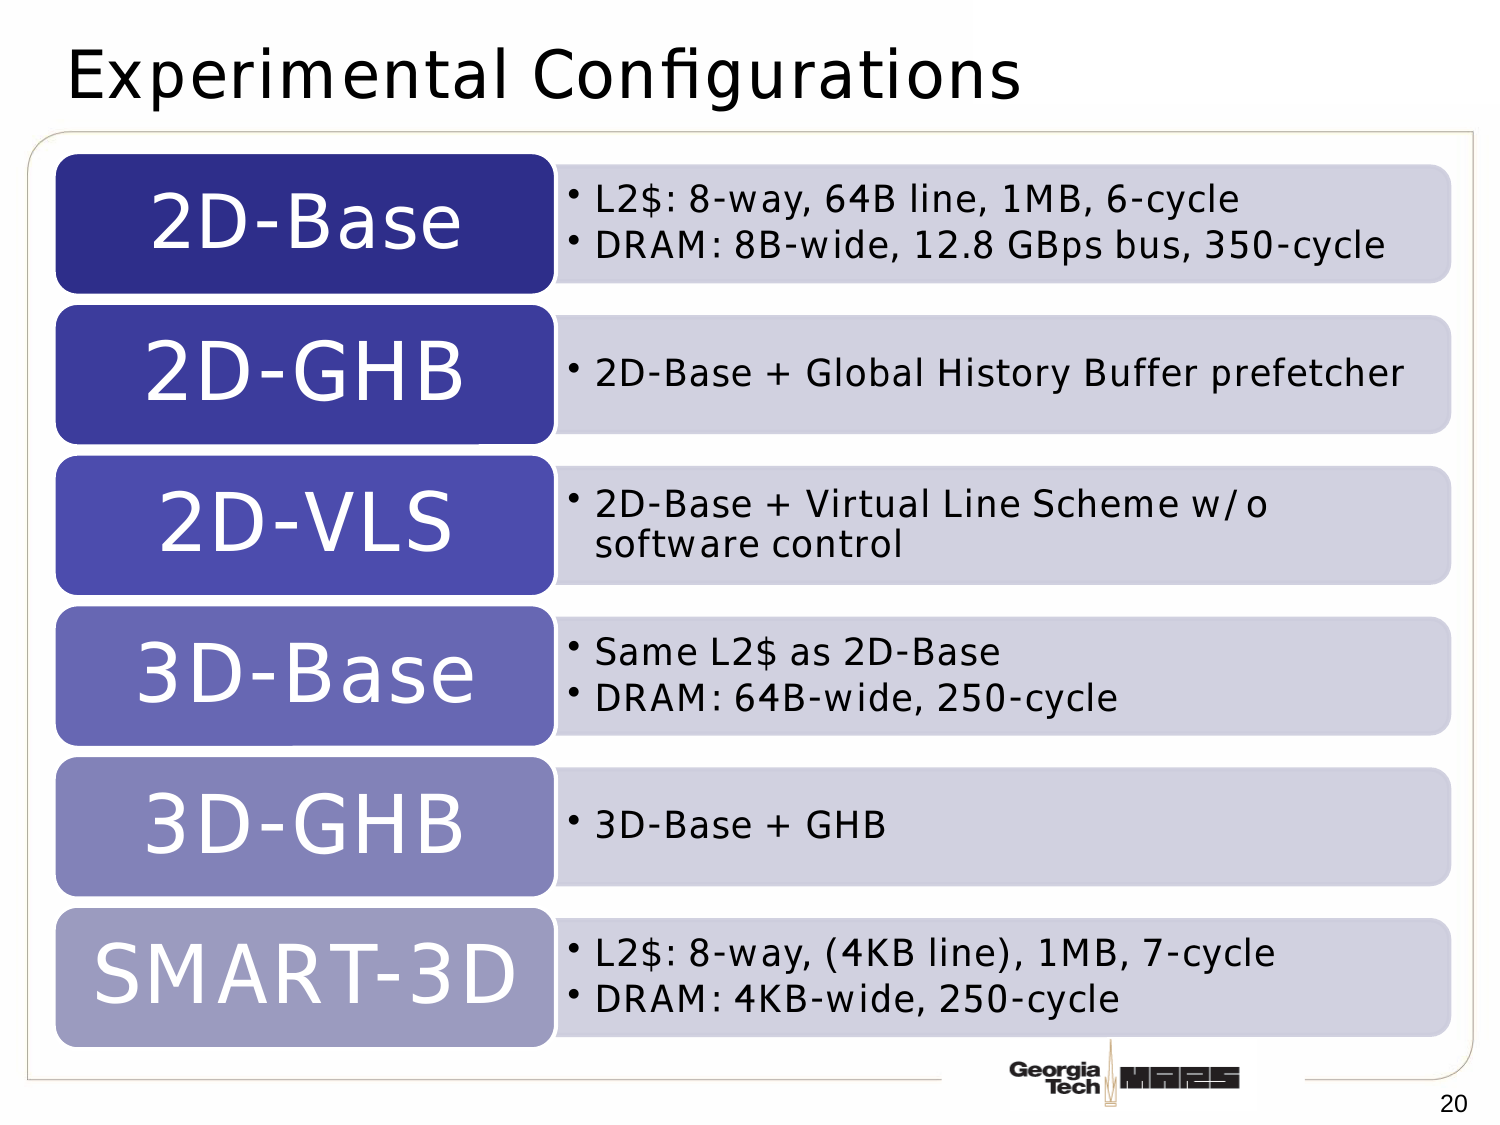

# Experimental Configurations
L2$: 8-way, 64B line, 1MB, 6-cycle
DRAM: 8B-wide, 12.8 GBps bus, 350-cycle
2D-Base
2D-Base + Global History Buffer prefetcher
2D-GHB
2D-Base + Virtual Line Scheme w/o software control
2D-VLS
Same L2$ as 2D-Base
DRAM: 64B-wide, 250-cycle
3D-Base
3D-Base + GHB
3D-GHB
L2$: 8-way, (4KB line), 1MB, 7-cycle
DRAM: 4KB-wide, 250-cycle
SMART-3D